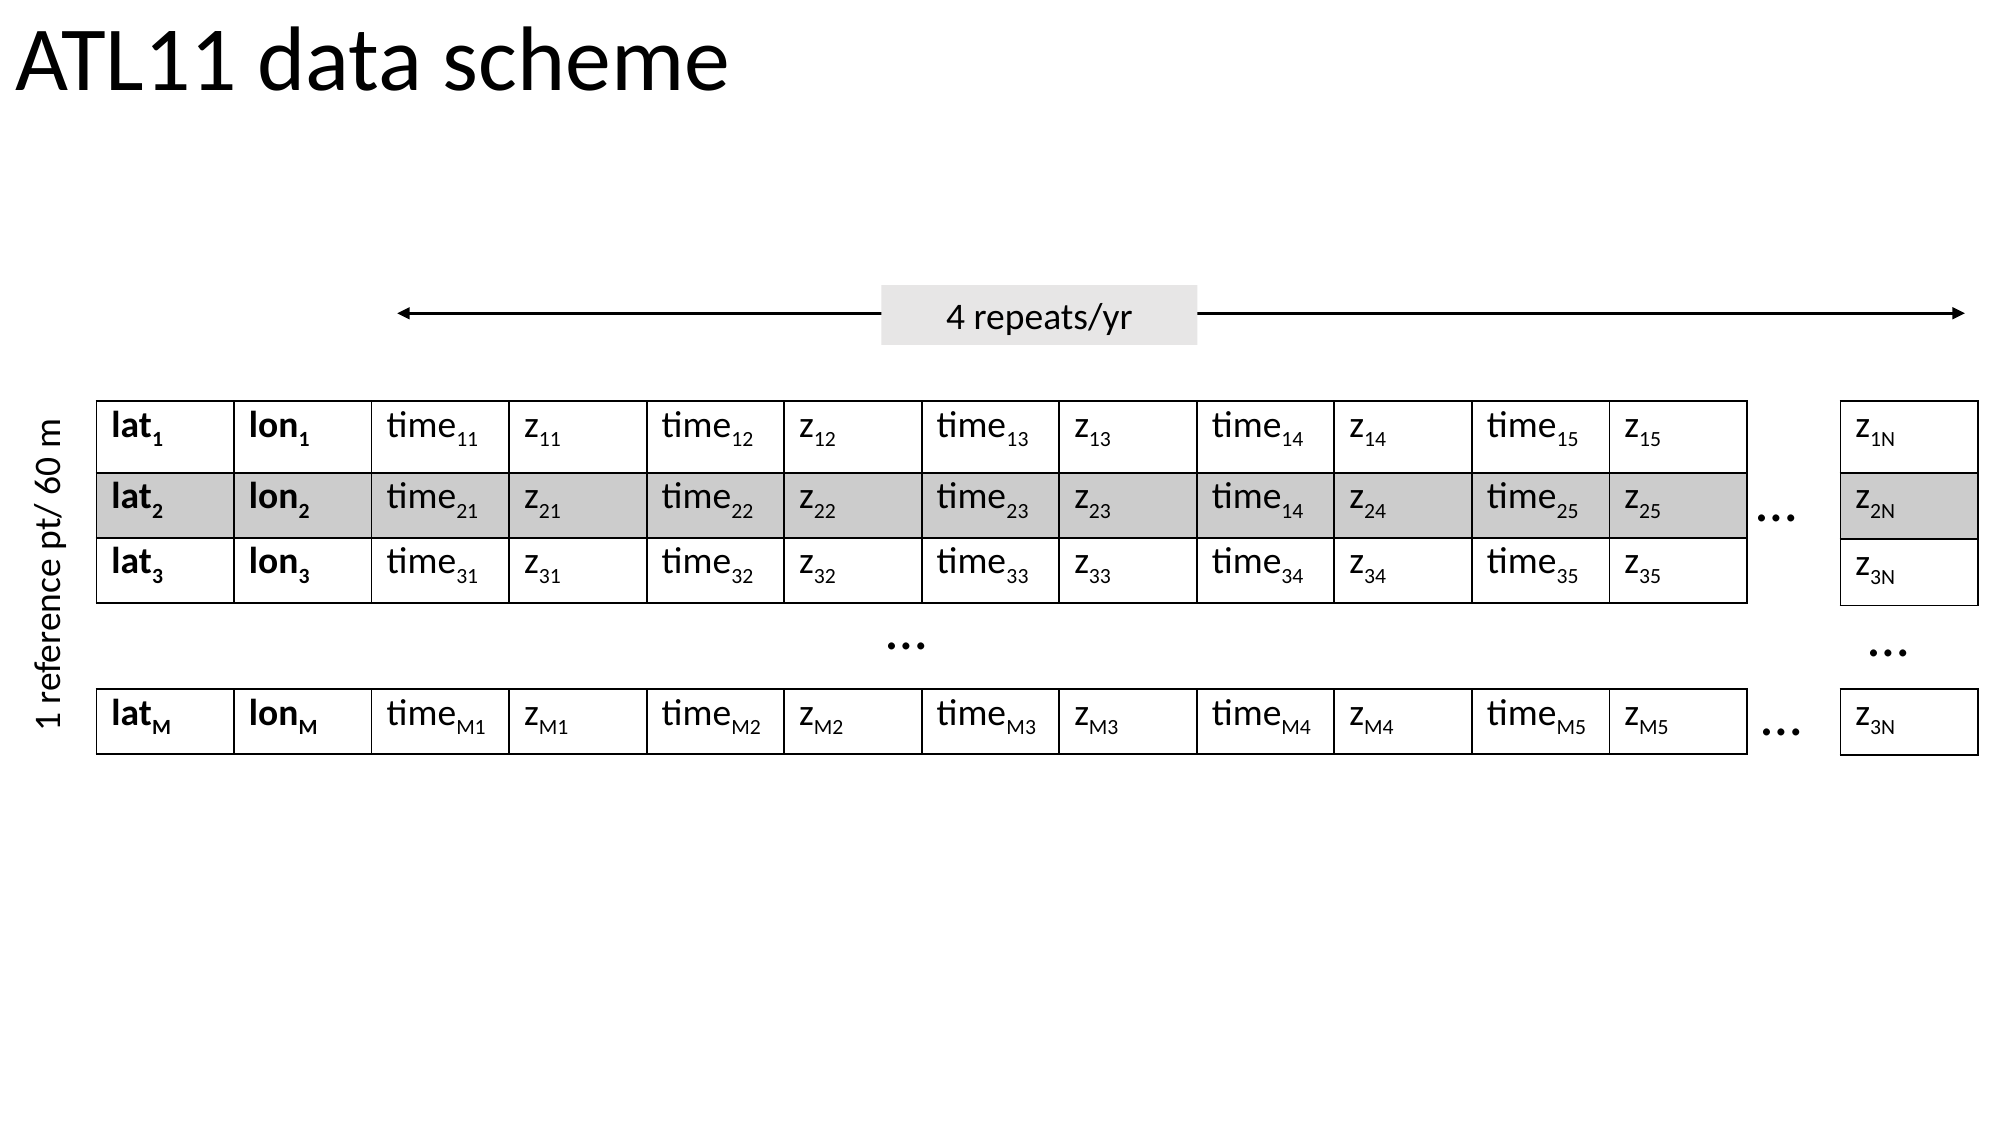

# ATL11 data scheme
4 repeats/yr
| z1N |
| --- |
| z2N |
| z3N |
| lat1 | lon1 | time11 | z11 | time12 | z12 | time13 | z13 | time14 | z14 | time15 | z15 |
| --- | --- | --- | --- | --- | --- | --- | --- | --- | --- | --- | --- |
| lat2 | lon2 | time21 | z21 | time22 | z22 | time23 | z23 | time14 | z24 | time25 | z25 |
| lat3 | lon3 | time31 | z31 | time32 | z32 | time33 | z33 | time34 | z34 | time35 | z35 |
…
1 reference pt/ 60 m
…
…
…
| latM | lonM | timeM1 | zM1 | timeM2 | zM2 | timeM3 | zM3 | timeM4 | zM4 | timeM5 | zM5 |
| --- | --- | --- | --- | --- | --- | --- | --- | --- | --- | --- | --- |
| z3N |
| --- |